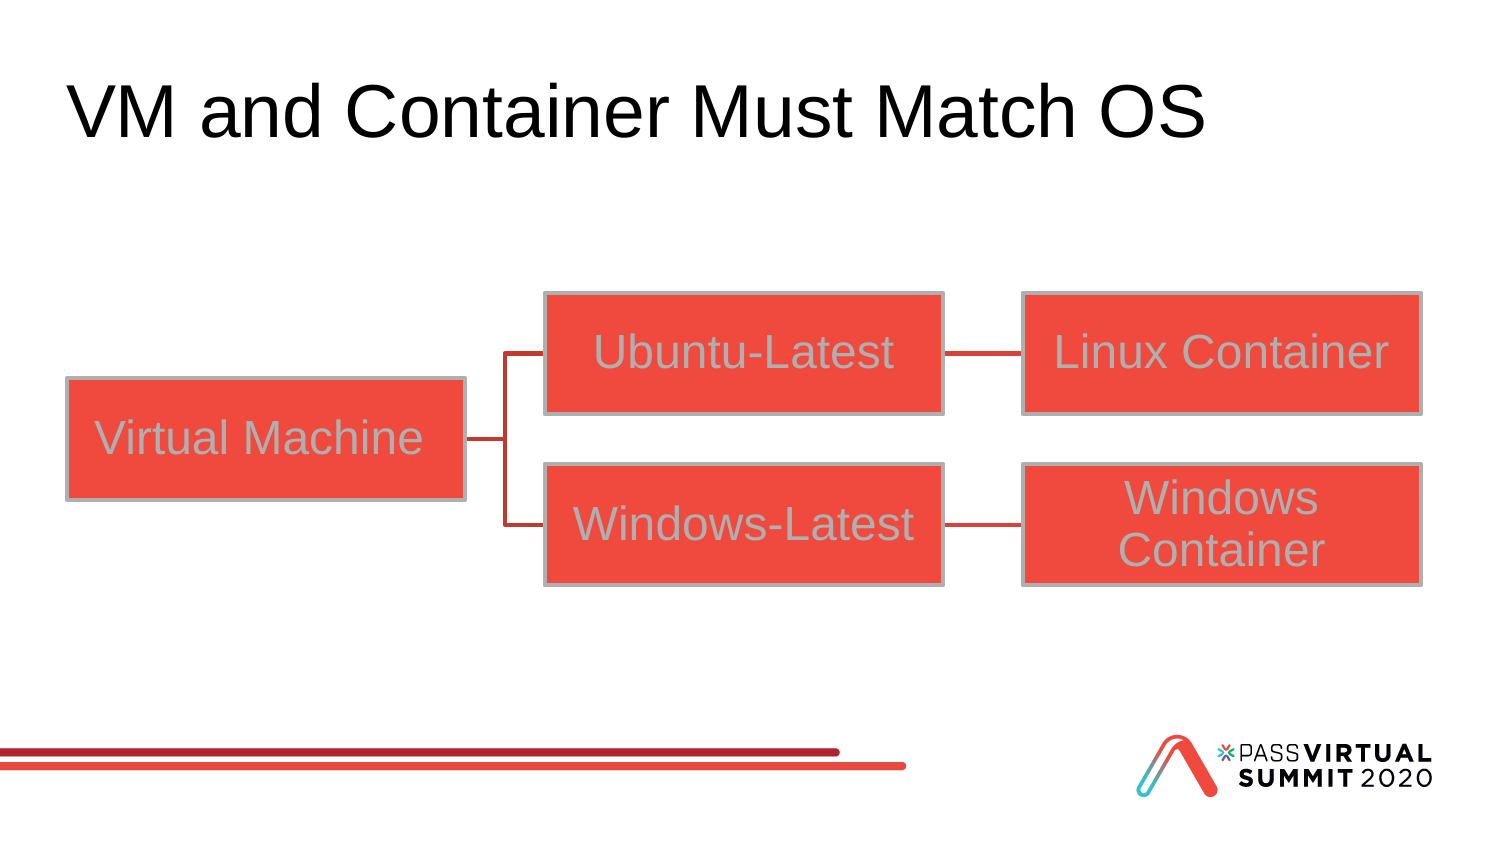

VM and Container Must Match OS
Virtual Machine
Ubuntu-Latest
Linux Container
Windows-Latest
Windows Container